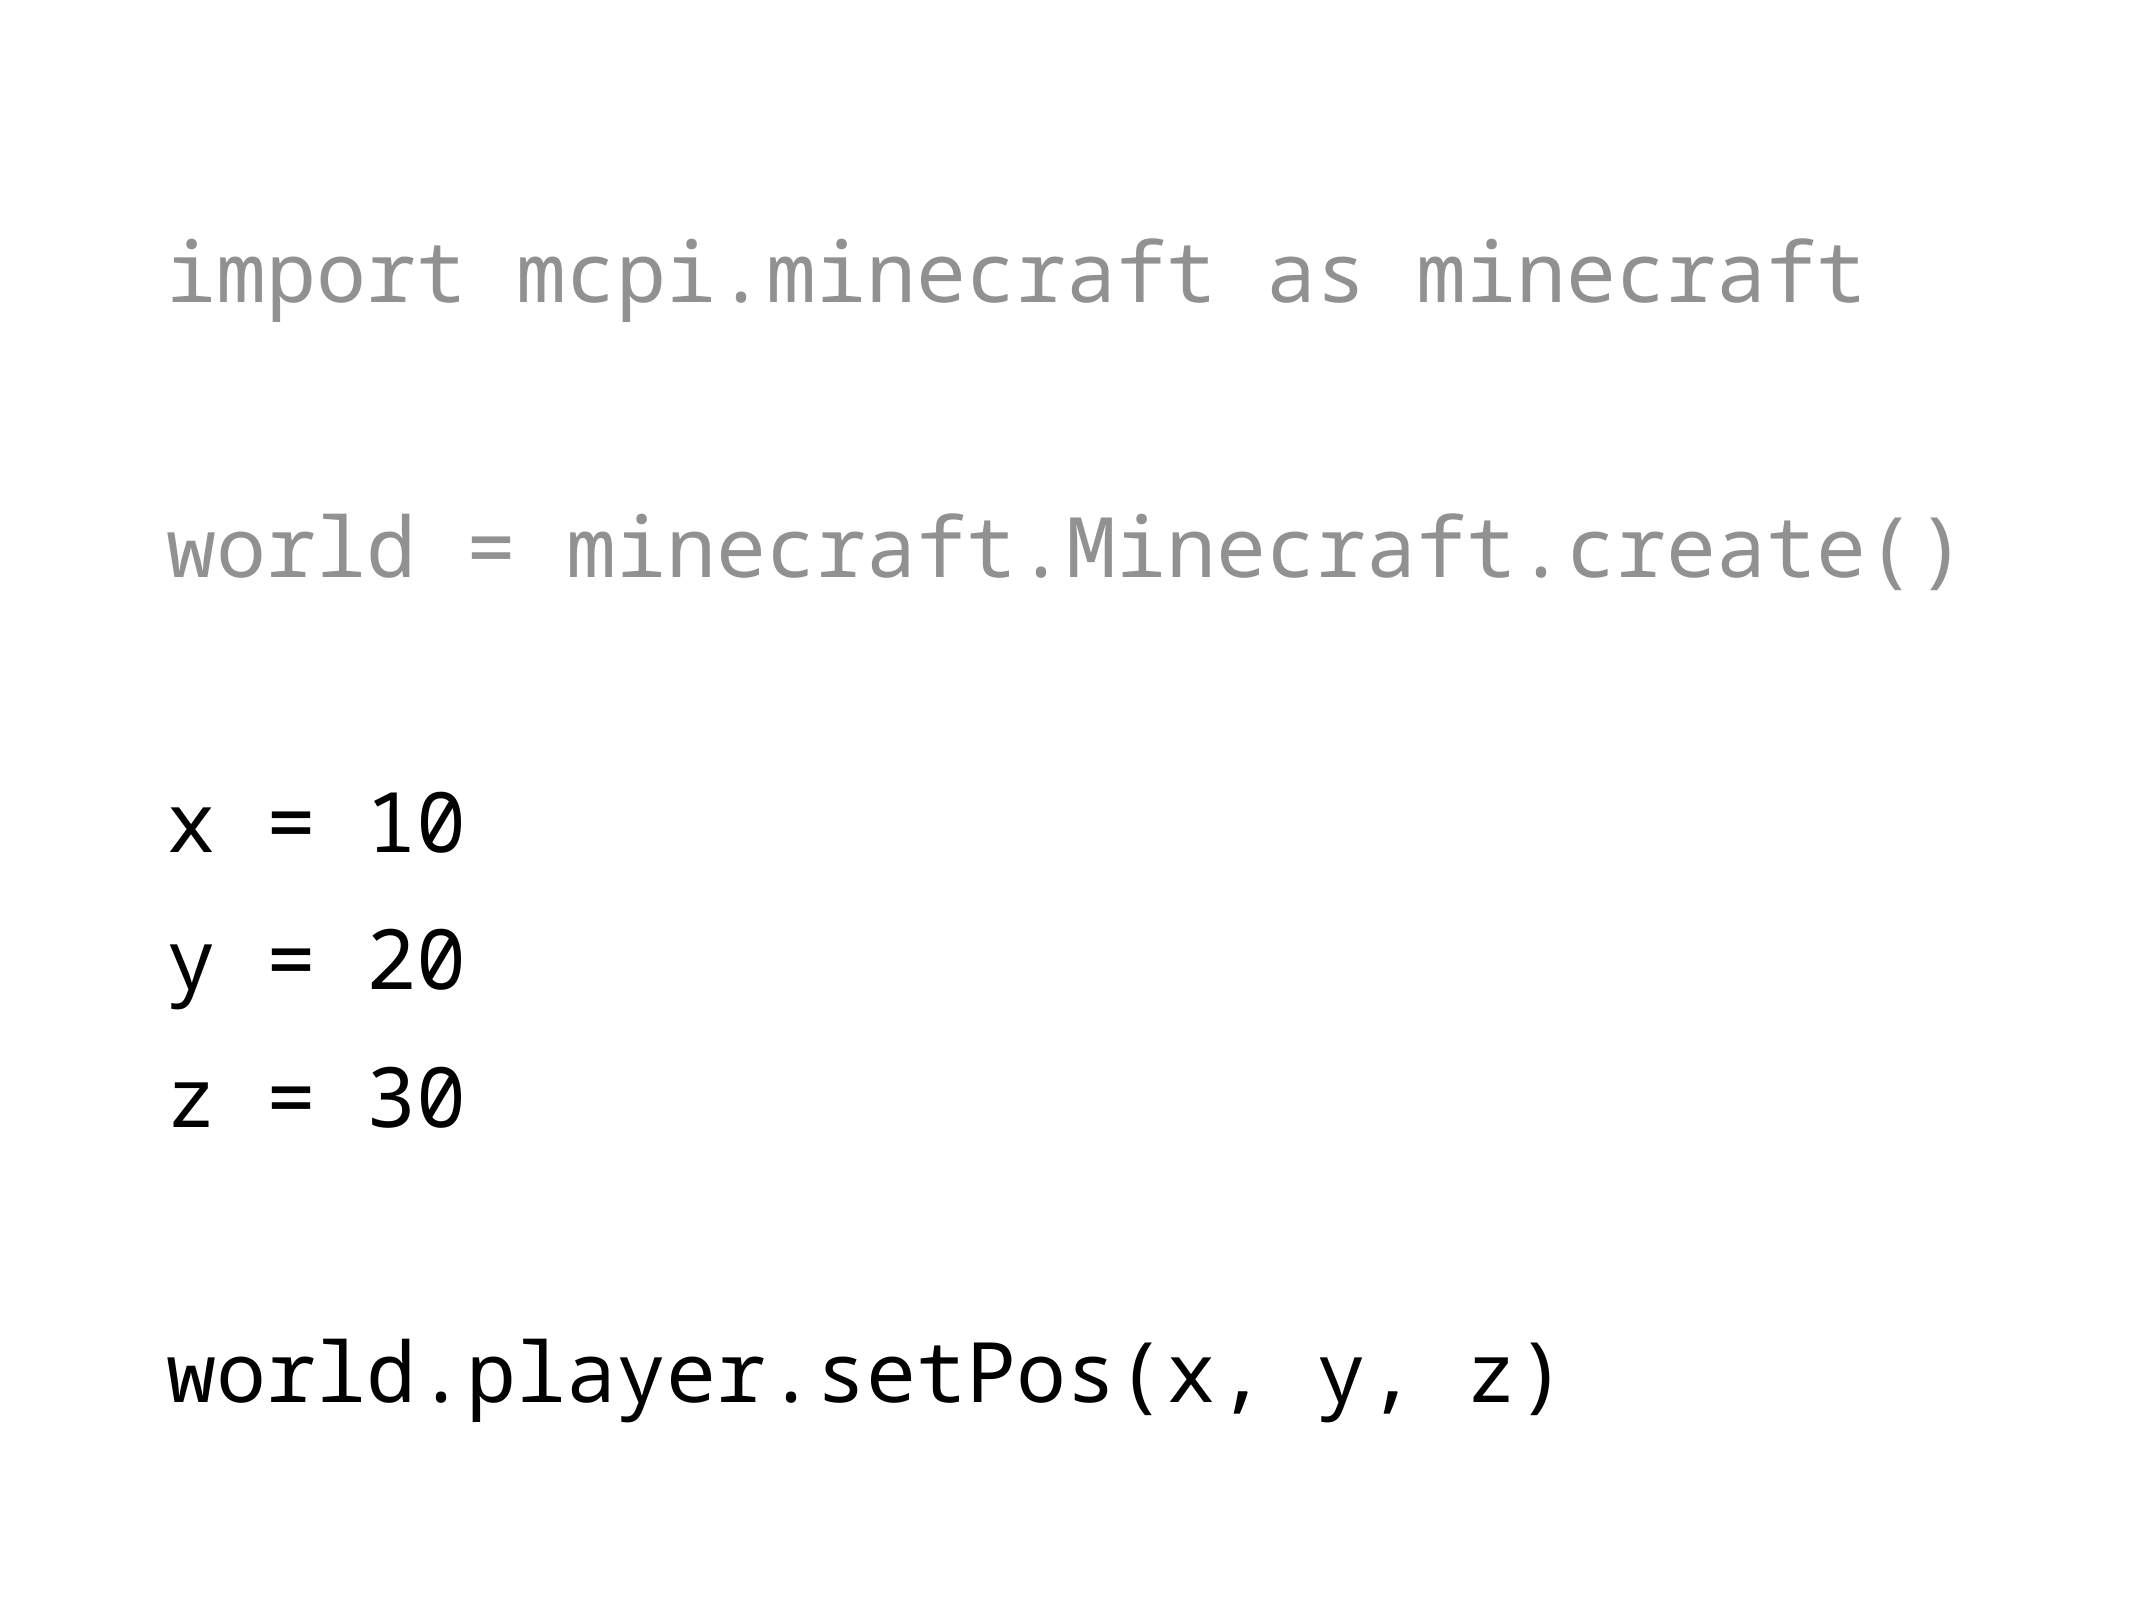

import mcpi.minecraft as minecraft

world = minecraft.Minecraft.create()

x = 10
y = 20
z = 30

world.player.setPos(x, y, z)